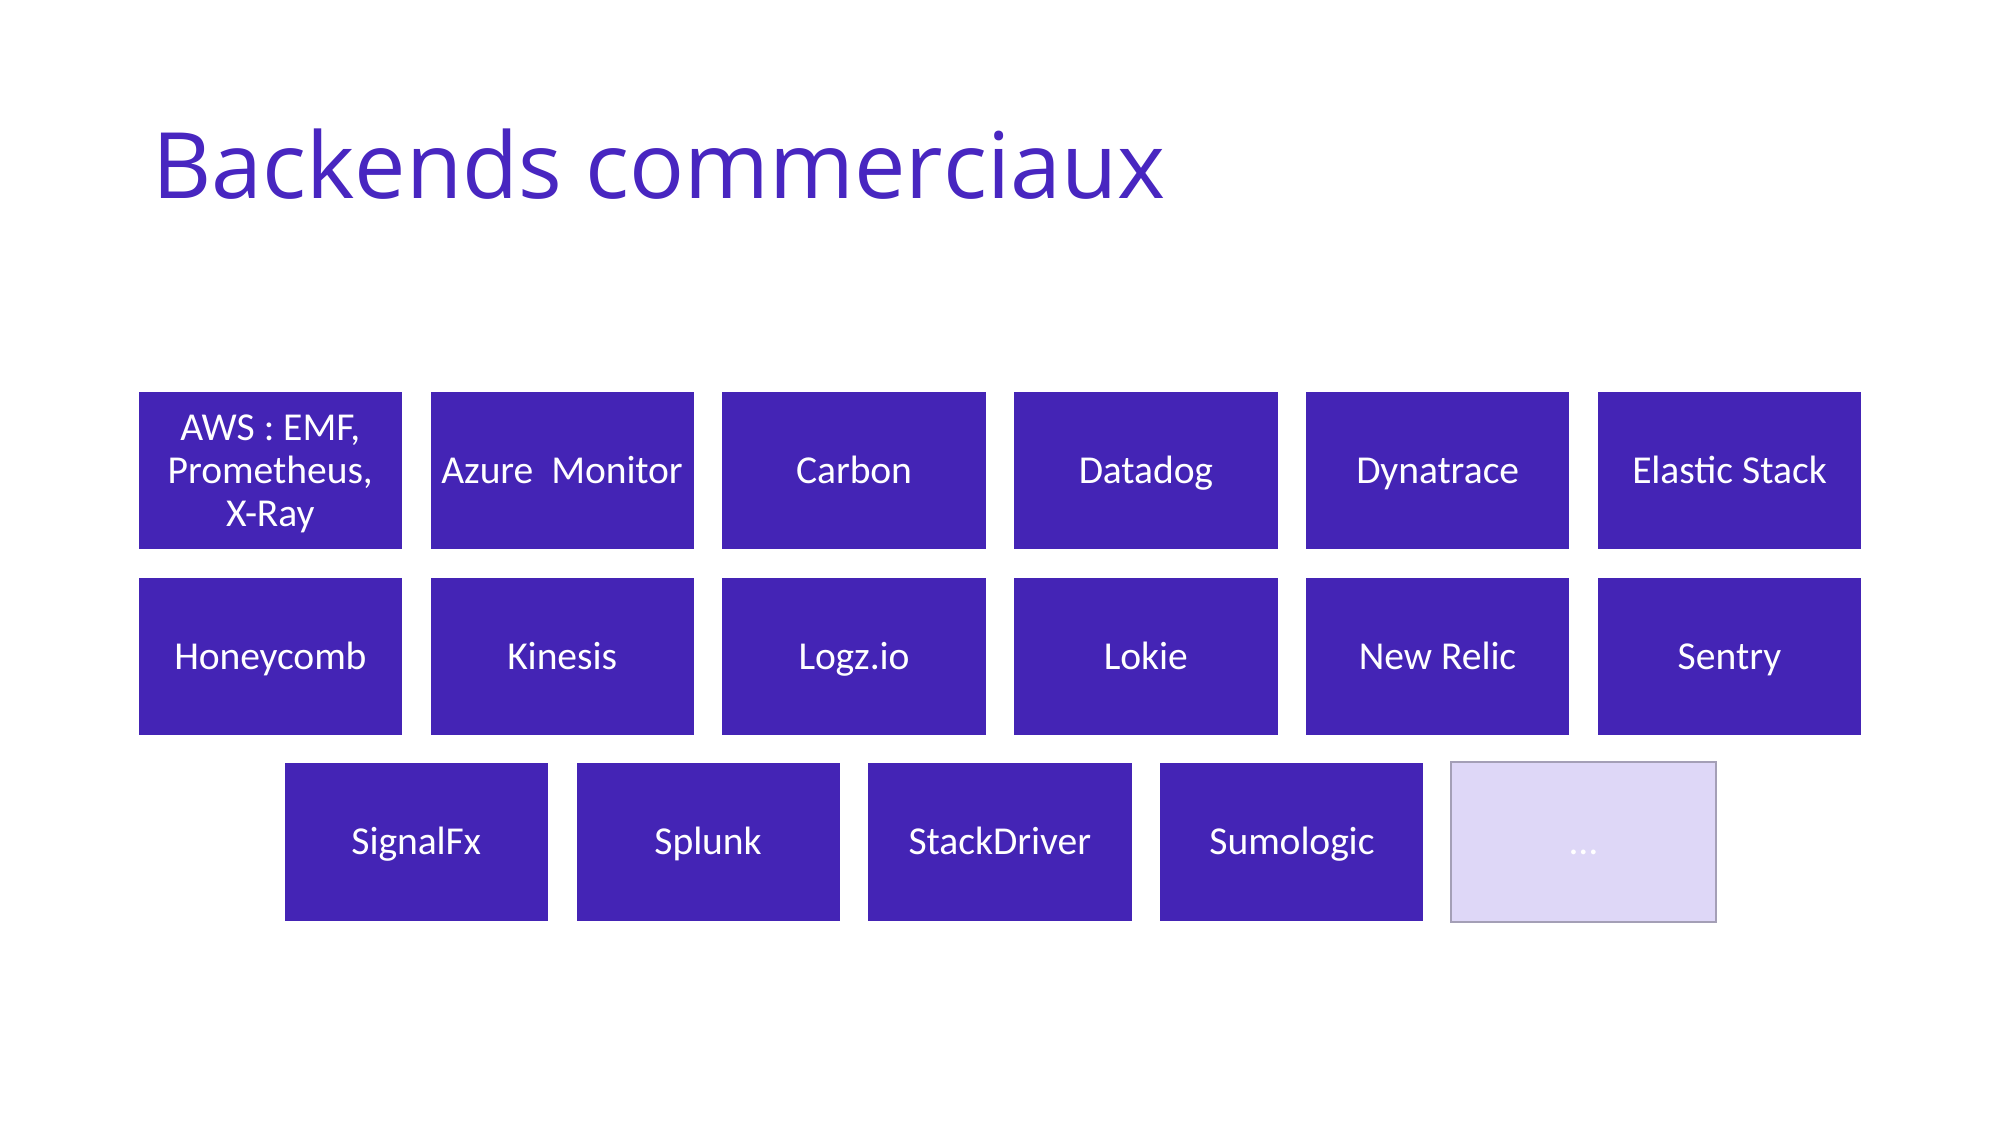

# Backends commerciaux
AWS : EMF, Prometheus, X-Ray
Azure  Monitor
Carbon
Datadog
Dynatrace
Elastic Stack
Honeycomb
Kinesis
Logz.io
Lokie
New Relic
Sentry
SignalFx
Splunk
StackDriver
Sumologic
…